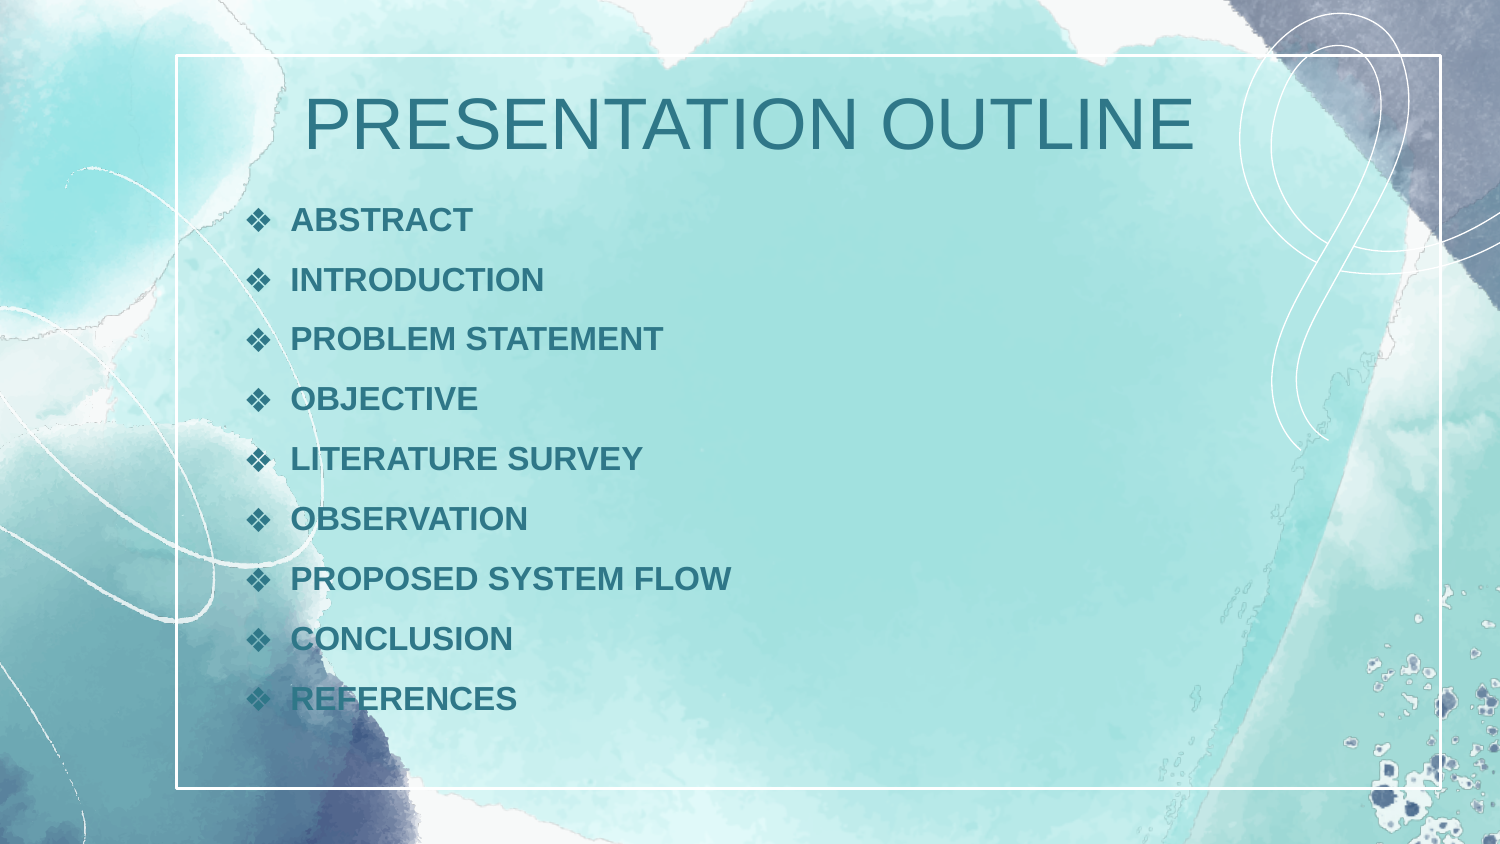

# PRESENTATION OUTLINE

ABSTRACT
INTRODUCTION
PROBLEM STATEMENT
OBJECTIVE
LITERATURE SURVEY
OBSERVATION
PROPOSED SYSTEM FLOW
CONCLUSION
REFERENCES